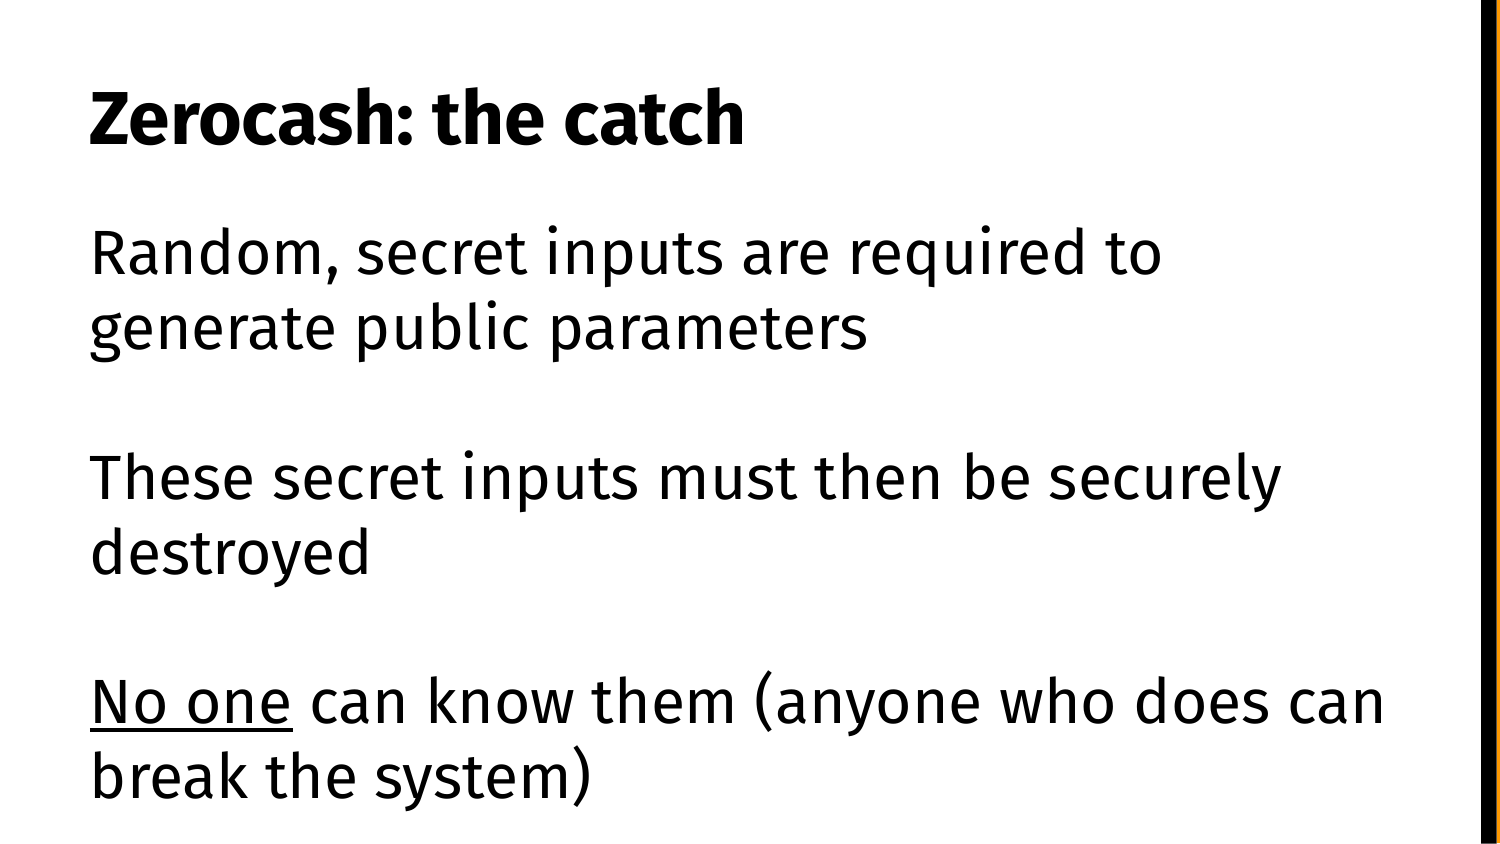

Zerocash: the catch
Random, secret inputs are required to generate public parameters

These secret inputs must then be securely destroyed

No one can know them (anyone who does can break the system)